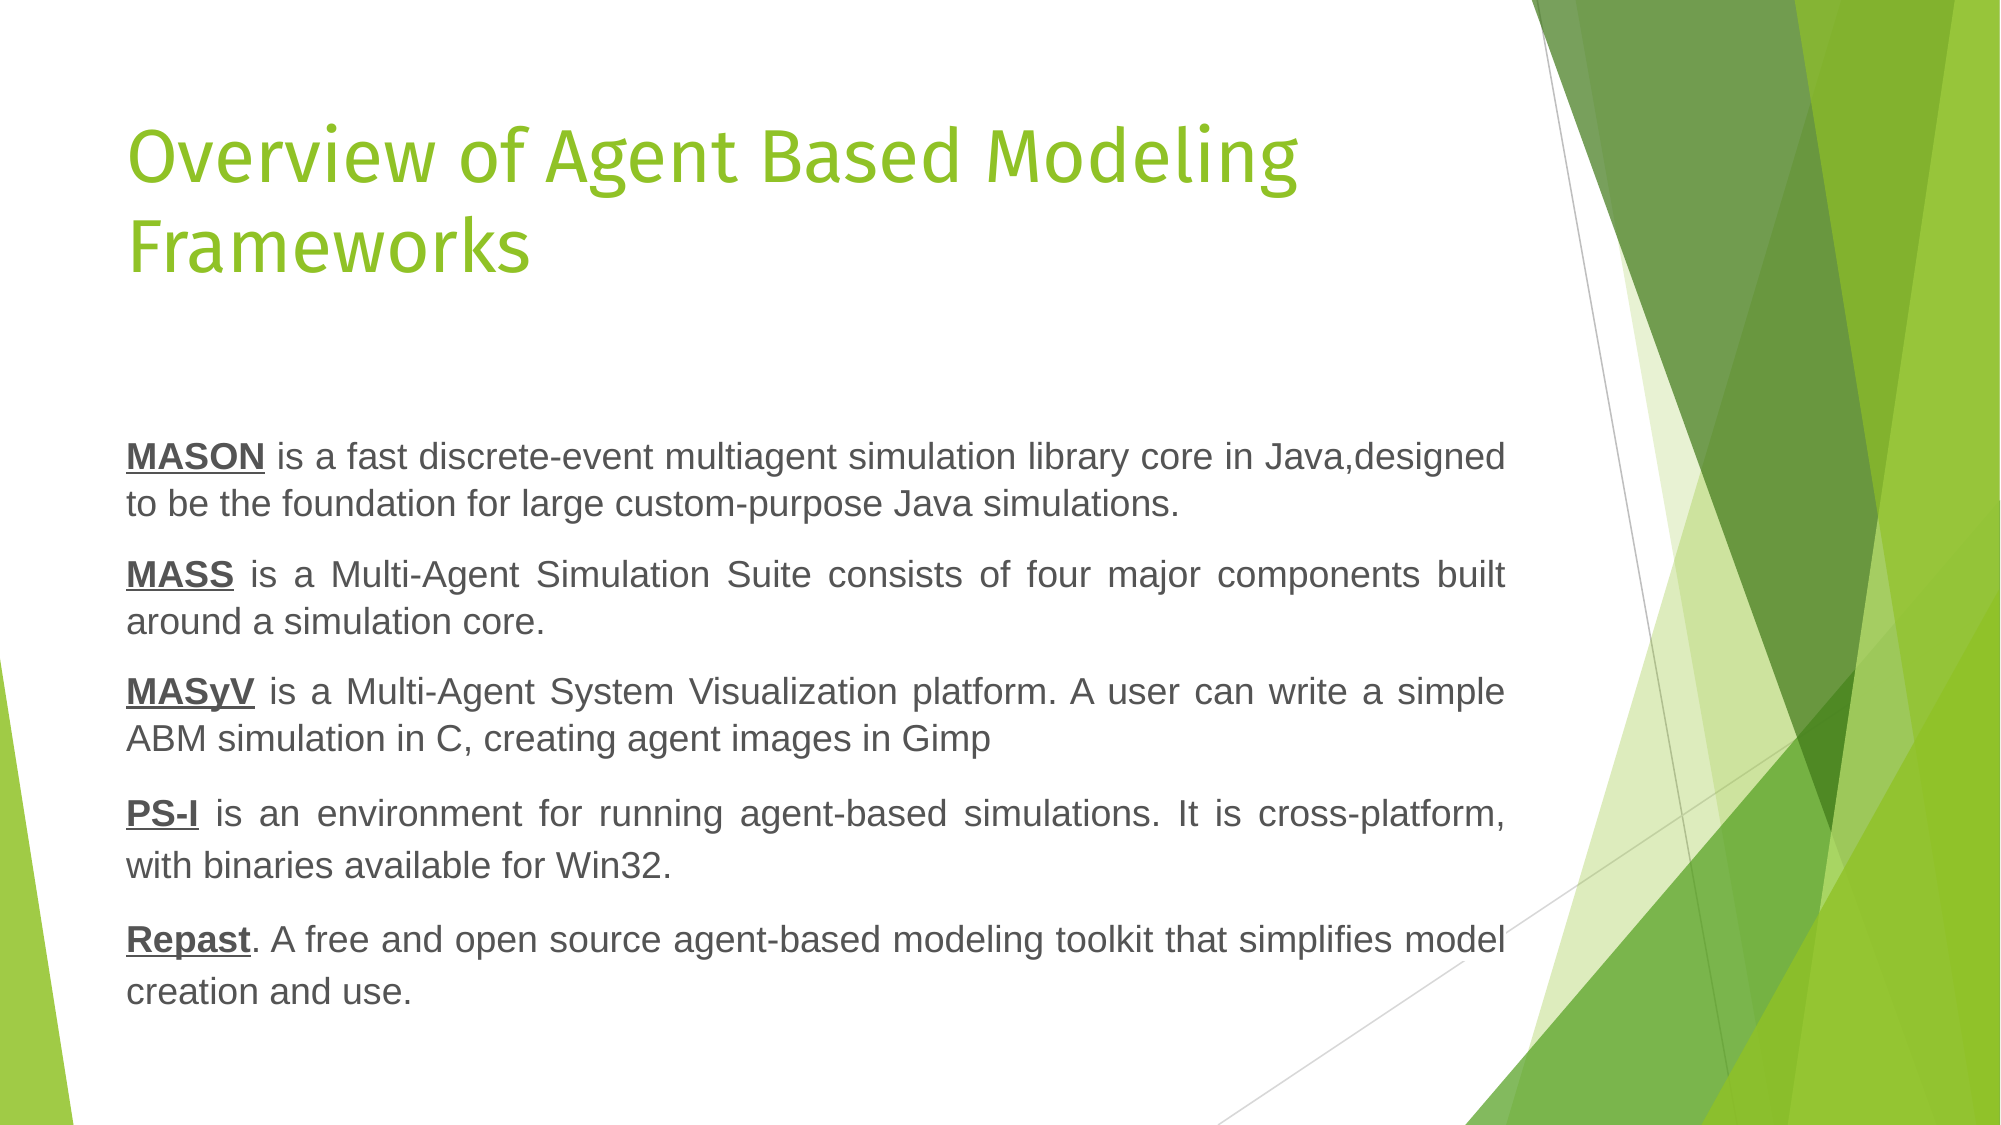

# Overview of Agent Based Modeling Frameworks

MASON is a fast discrete-event multiagent simulation library core in Java,designed to be the foundation for large custom-purpose Java simulations.
MASS is a Multi-Agent Simulation Suite consists of four major components built around a simulation core.
MASyV is a Multi-Agent System Visualization platform. A user can write a simple ABM simulation in C, creating agent images in Gimp
PS-I is an environment for running agent-based simulations. It is cross-platform, with binaries available for Win32.
Repast. A free and open source agent-based modeling toolkit that simplifies model creation and use.